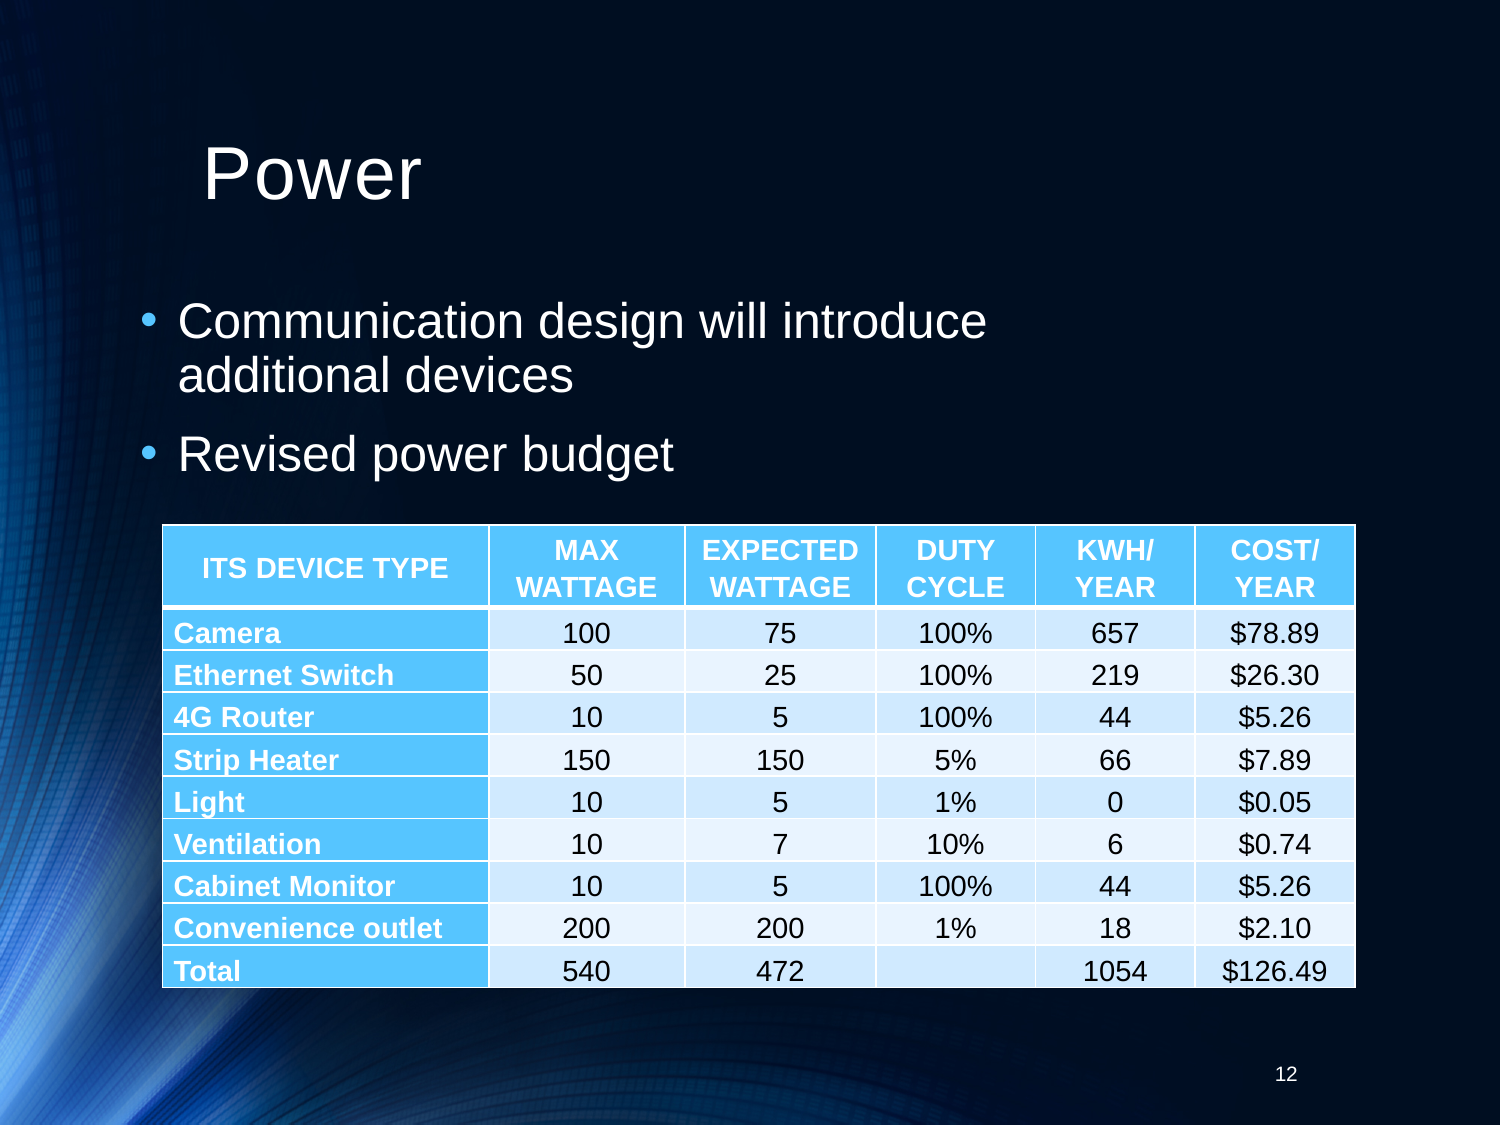

# Power
Communication design will introduce additional devices
Revised power budget
| ITS DEVICE TYPE | MAX WATTAGE | EXPECTED WATTAGE | DUTY CYCLE | KWH/ YEAR | COST/ YEAR |
| --- | --- | --- | --- | --- | --- |
| Camera | 100 | 75 | 100% | 657 | $78.89 |
| Ethernet Switch | 50 | 25 | 100% | 219 | $26.30 |
| 4G Router | 10 | 5 | 100% | 44 | $5.26 |
| Strip Heater | 150 | 150 | 5% | 66 | $7.89 |
| Light | 10 | 5 | 1% | 0 | $0.05 |
| Ventilation | 10 | 7 | 10% | 6 | $0.74 |
| Cabinet Monitor | 10 | 5 | 100% | 44 | $5.26 |
| Convenience outlet | 200 | 200 | 1% | 18 | $2.10 |
| Total | 540 | 472 |  | 1054 | $126.49 |
12